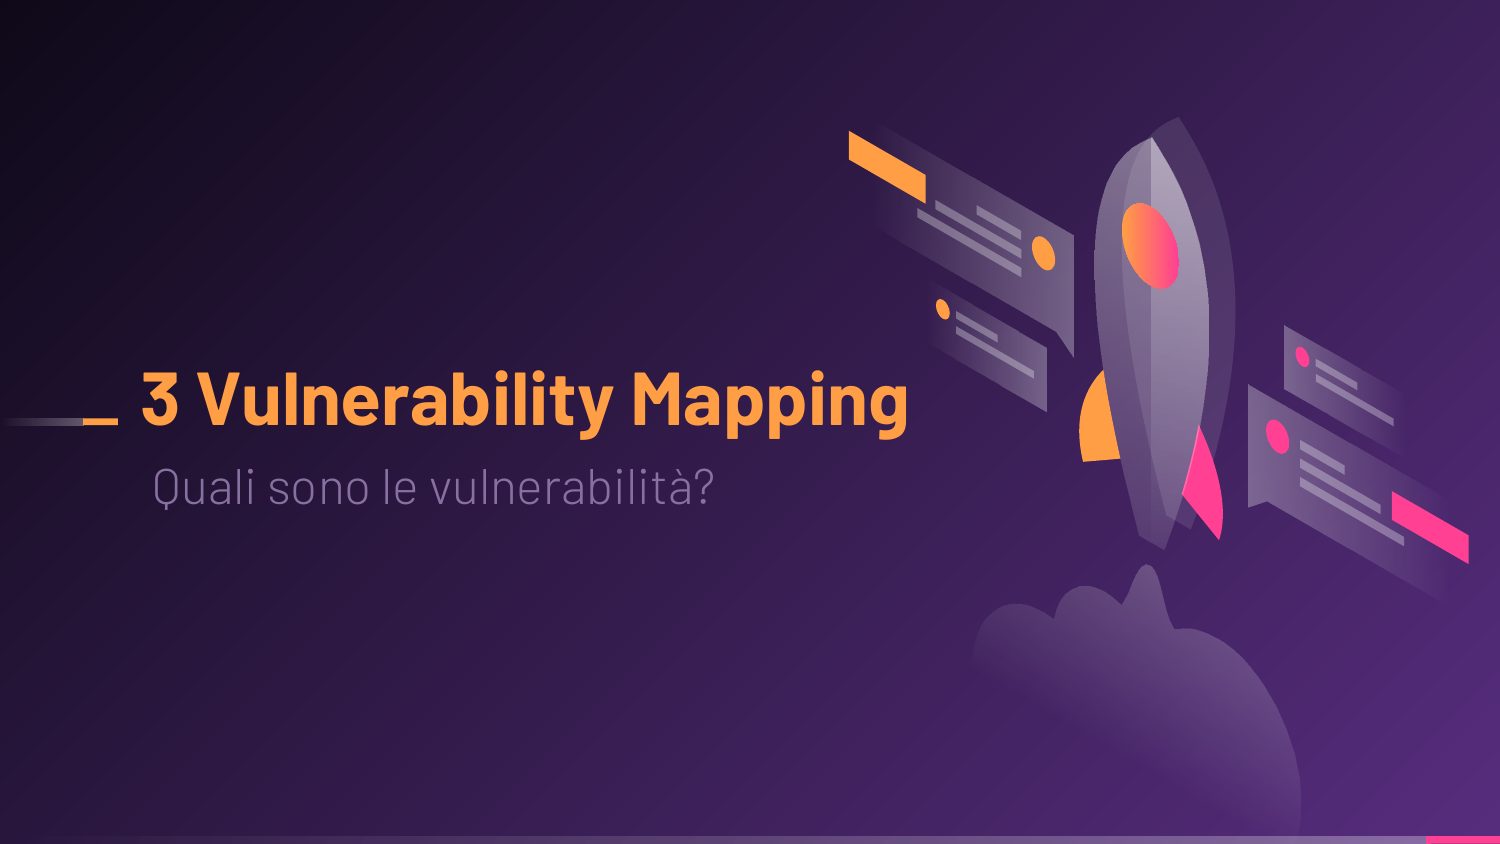

# 3 Vulnerability Mapping
Quali sono le vulnerabilità?